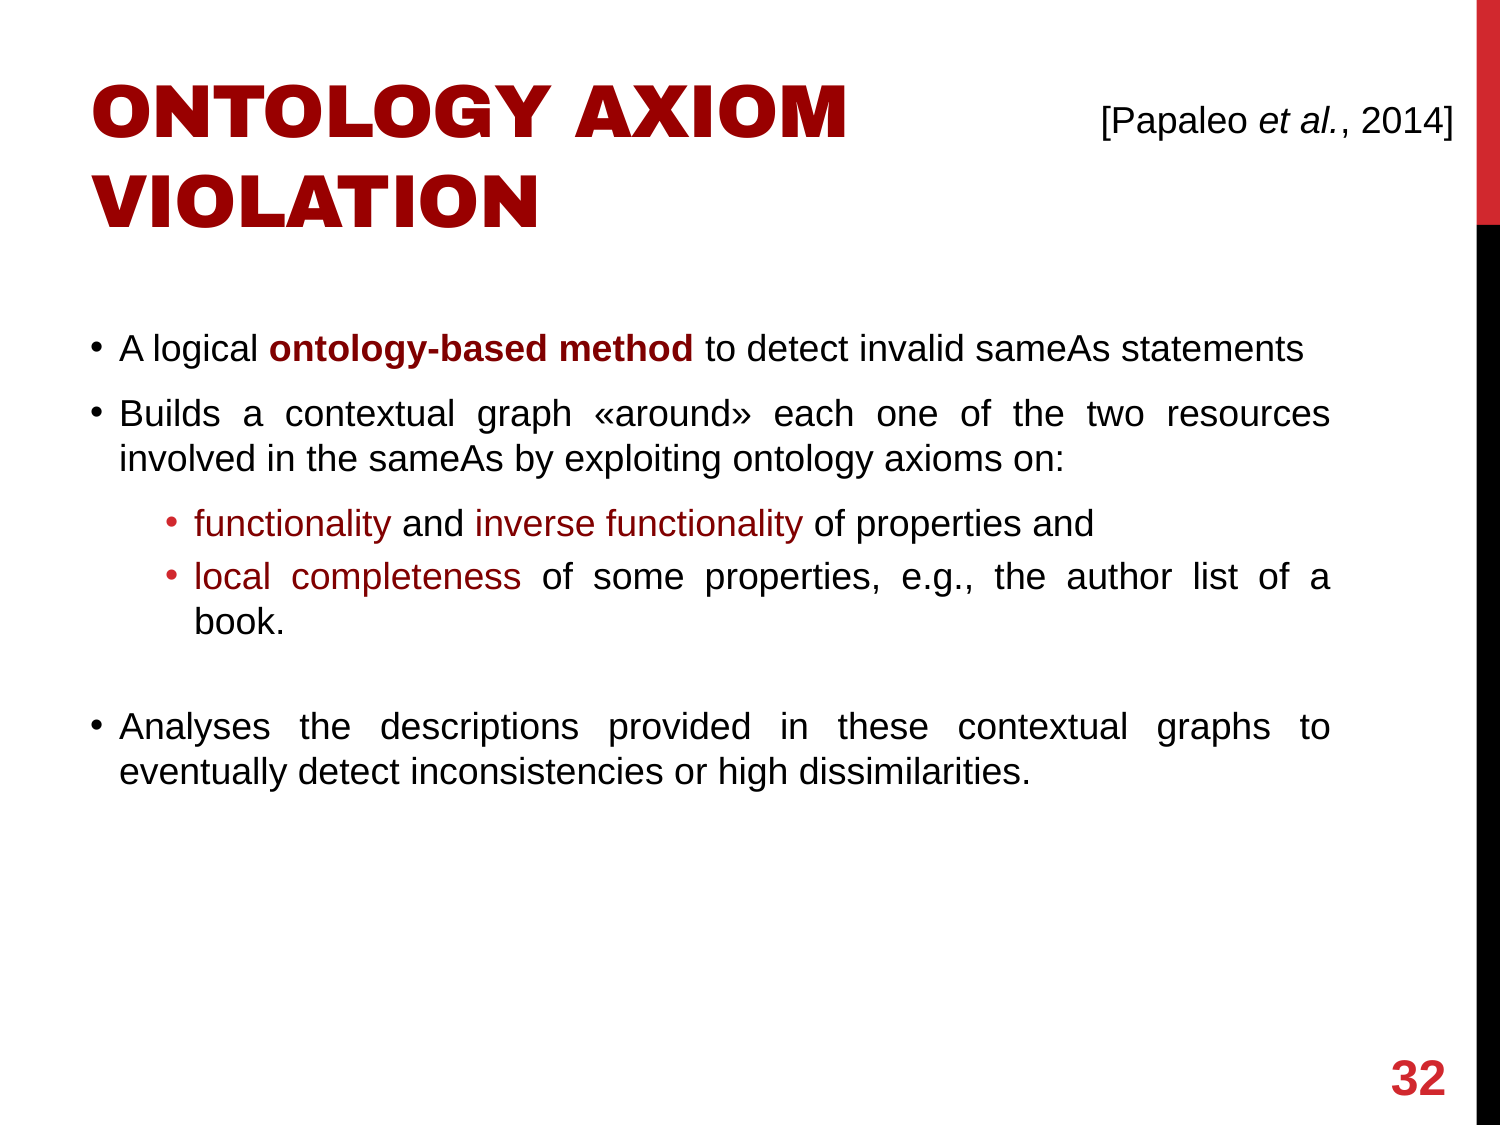

# Ontology axiom violation
[Papaleo et al., 2014]
A logical ontology-based method to detect invalid sameAs statements
Builds a contextual graph «around» each one of the two resources involved in the sameAs by exploiting ontology axioms on:
functionality and inverse functionality of properties and
local completeness of some properties, e.g., the author list of a book.

Analyses the descriptions provided in these contextual graphs to eventually detect inconsistencies or high dissimilarities.

32